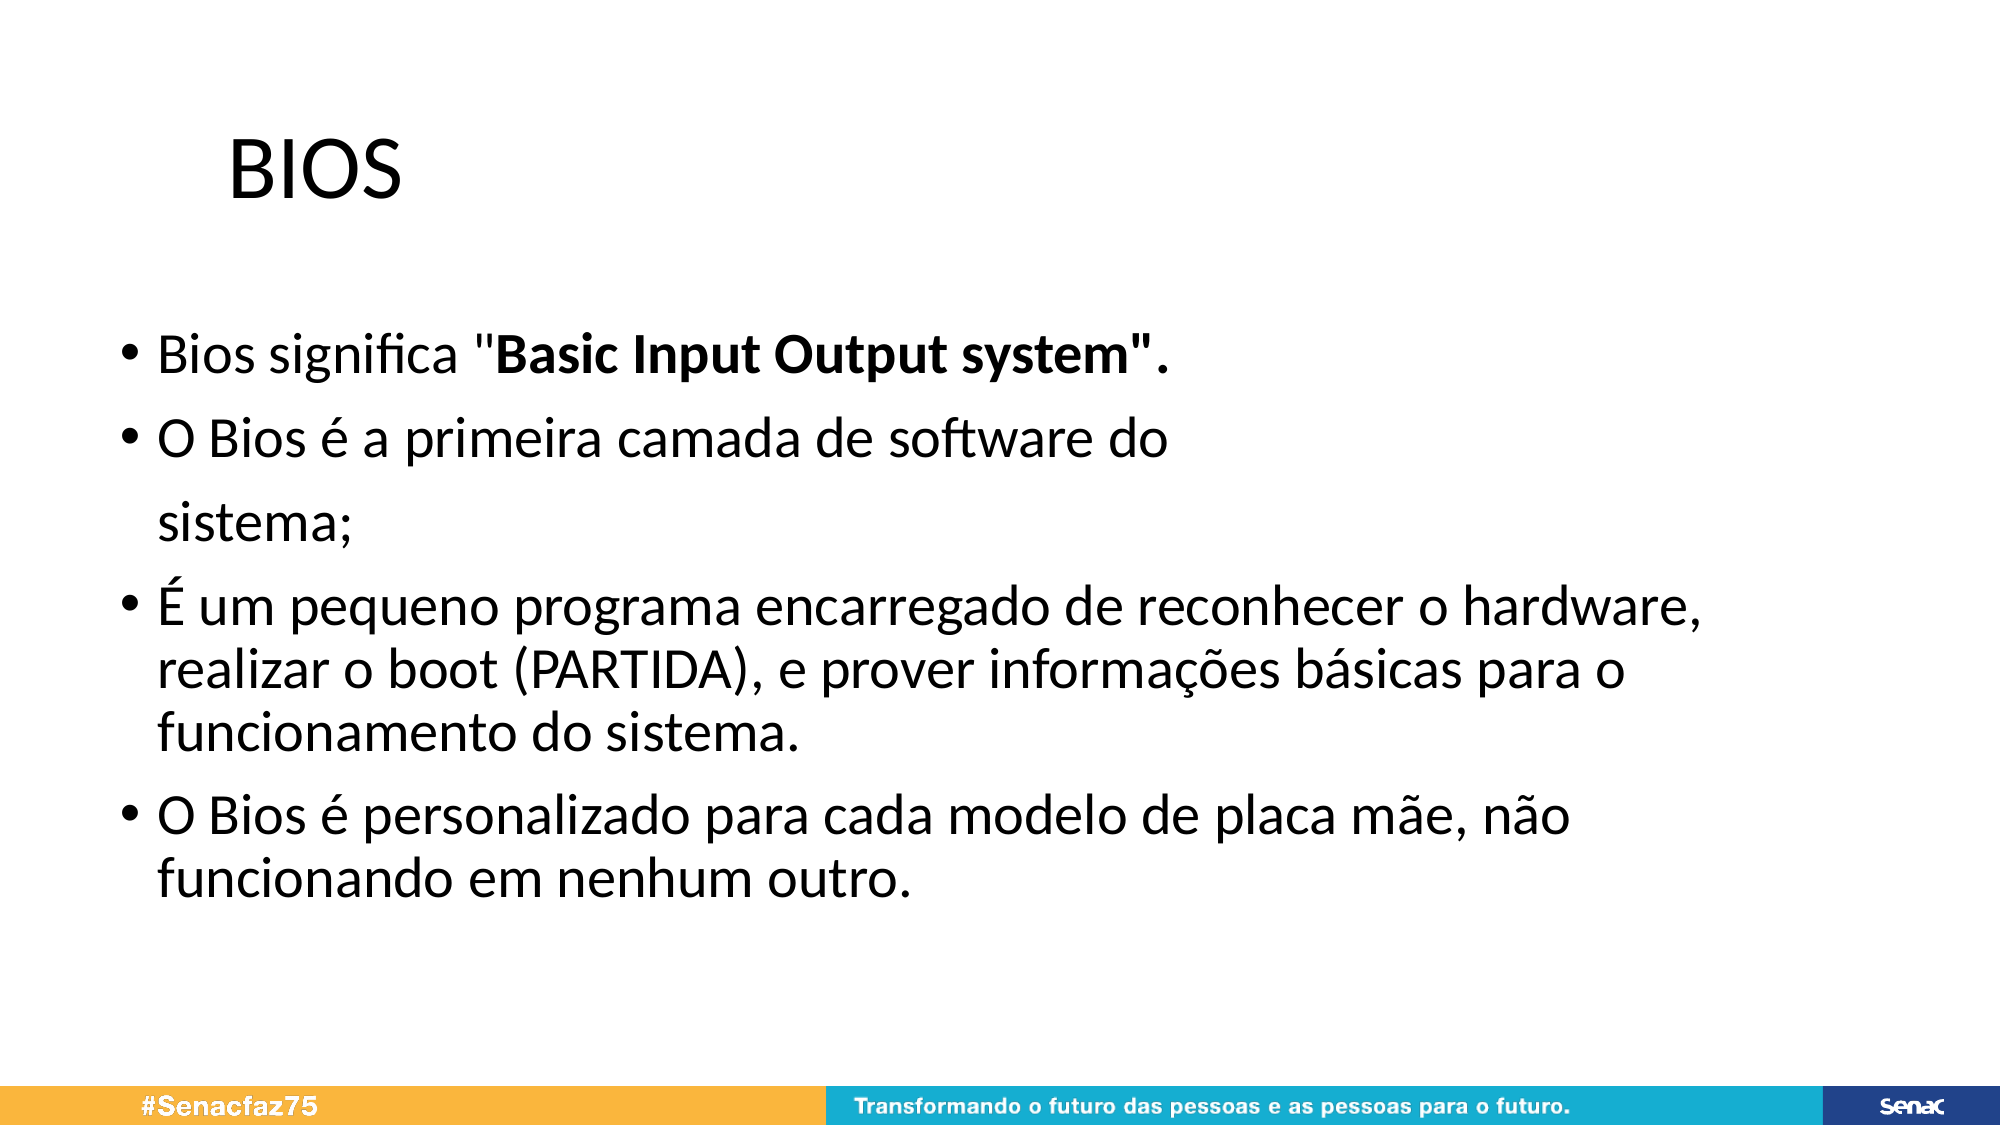

# BIOS
Bios significa "Basic Input Output system".
O Bios é a primeira camada de software do
	sistema;
É um pequeno programa encarregado de reconhecer o hardware, realizar o boot (PARTIDA), e prover informações básicas para o funcionamento do sistema.
O Bios é personalizado para cada modelo de placa mãe, não funcionando em nenhum outro.